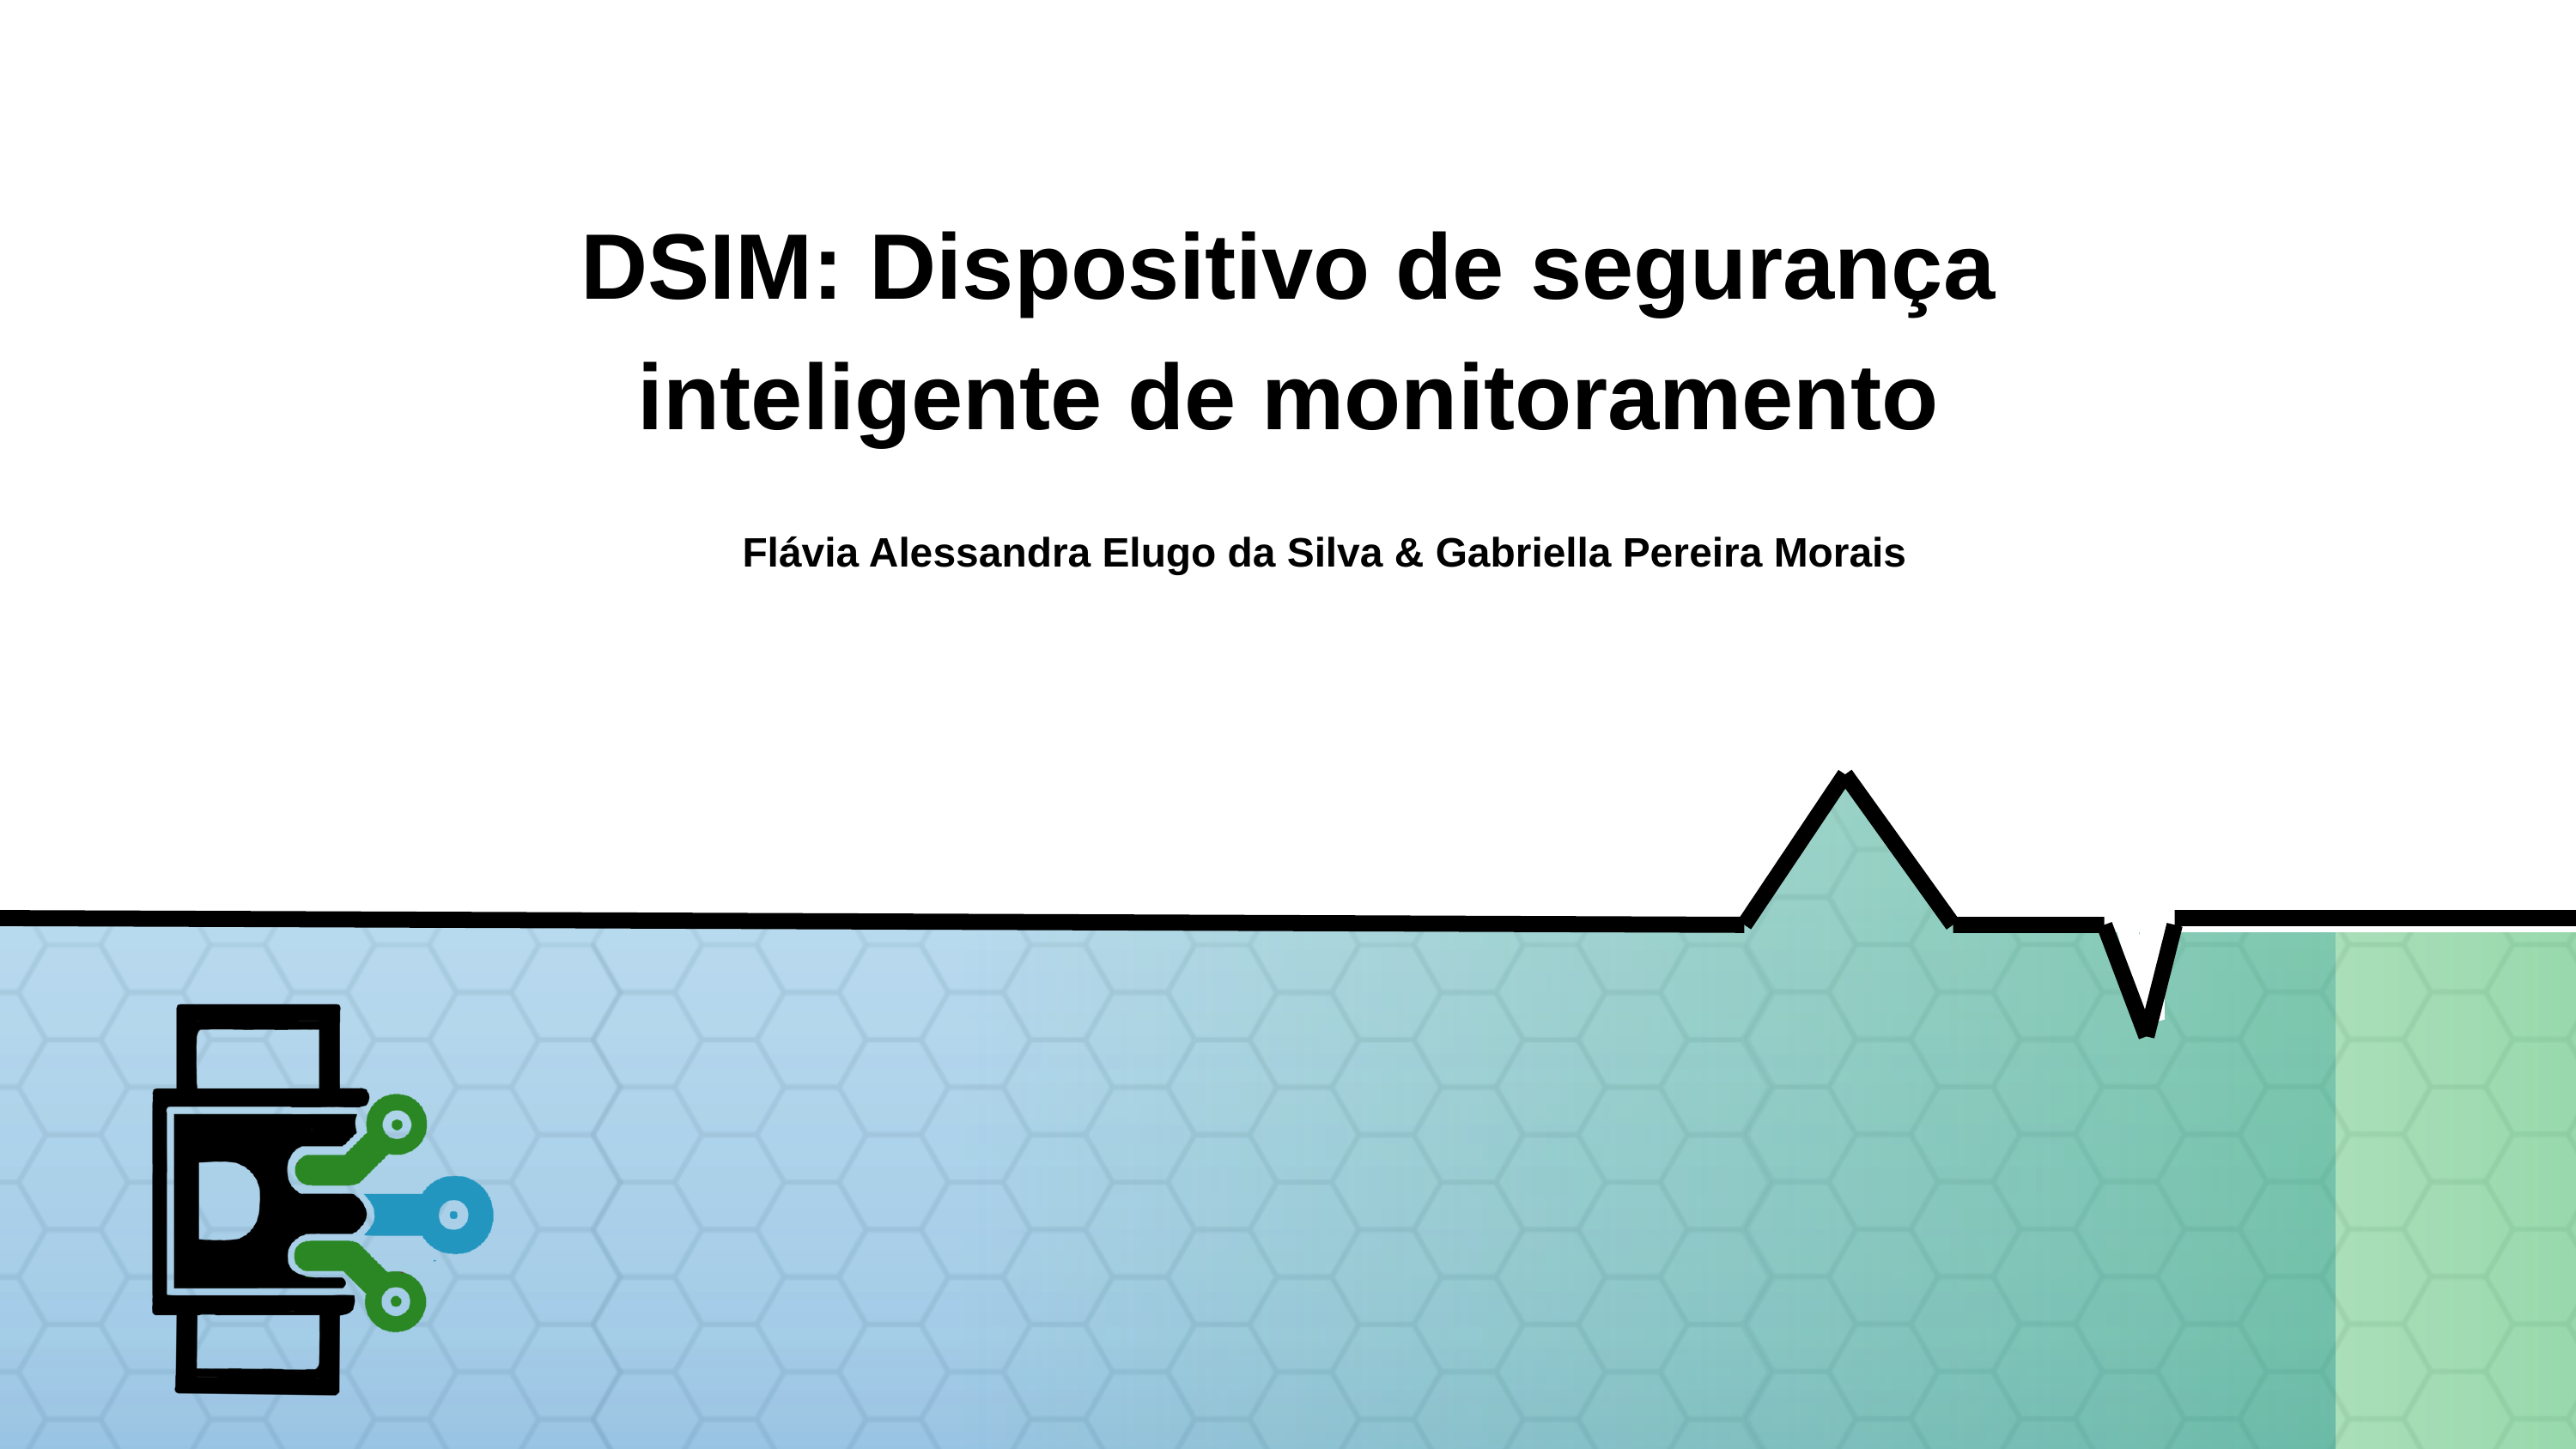

DSIM: Dispositivo de segurança inteligente de monitoramento
Flávia Alessandra Elugo da Silva & Gabriella Pereira Morais